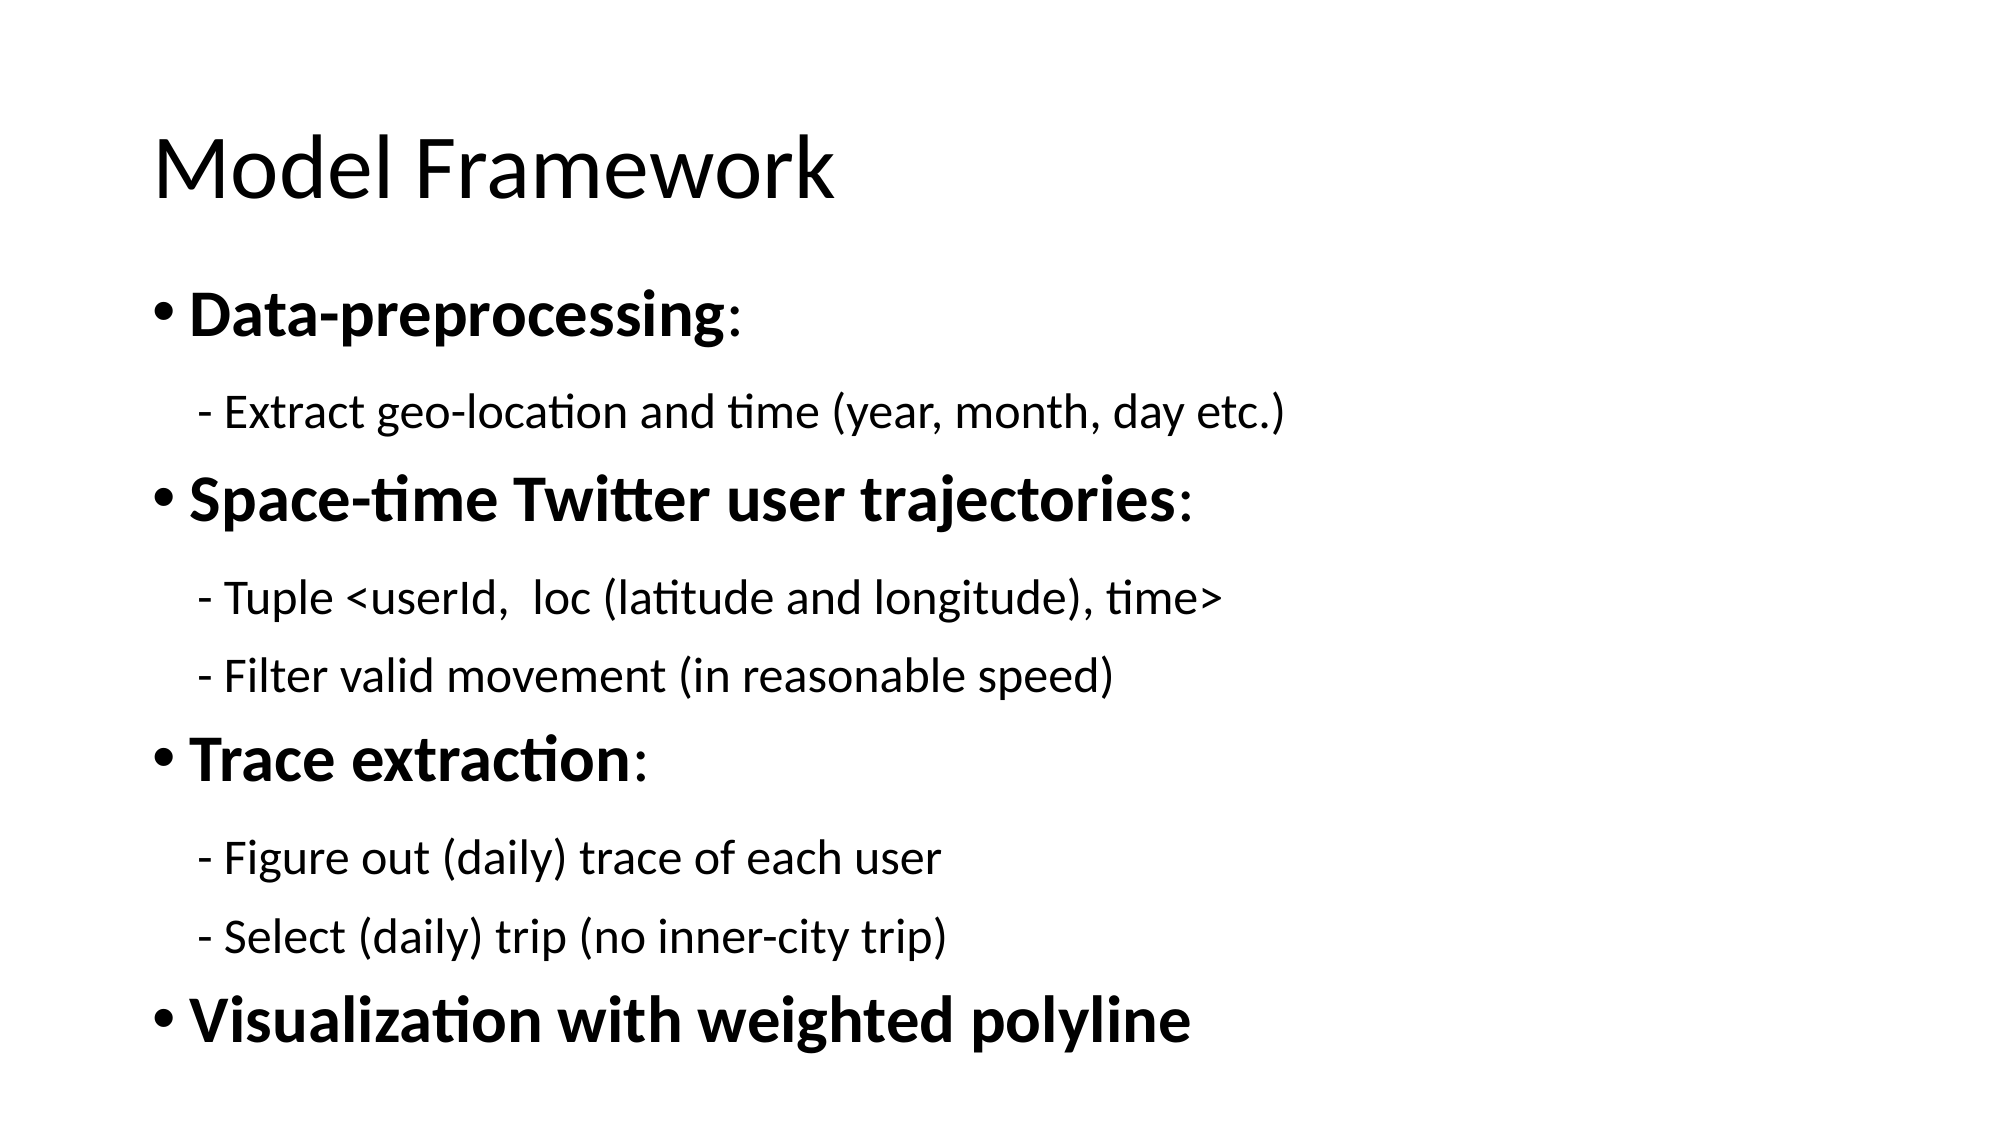

# Model Framework
Data-preprocessing:
   - Extract geo-location and time (year, month, day etc.)
Space-time Twitter user trajectories:
   - Tuple <userId,  loc (latitude and longitude), time>
    - Filter valid movement (in reasonable speed)
Trace extraction:
   - Figure out (daily) trace of each user
    - Select (daily) trip (no inner-city trip)
Visualization with weighted polyline